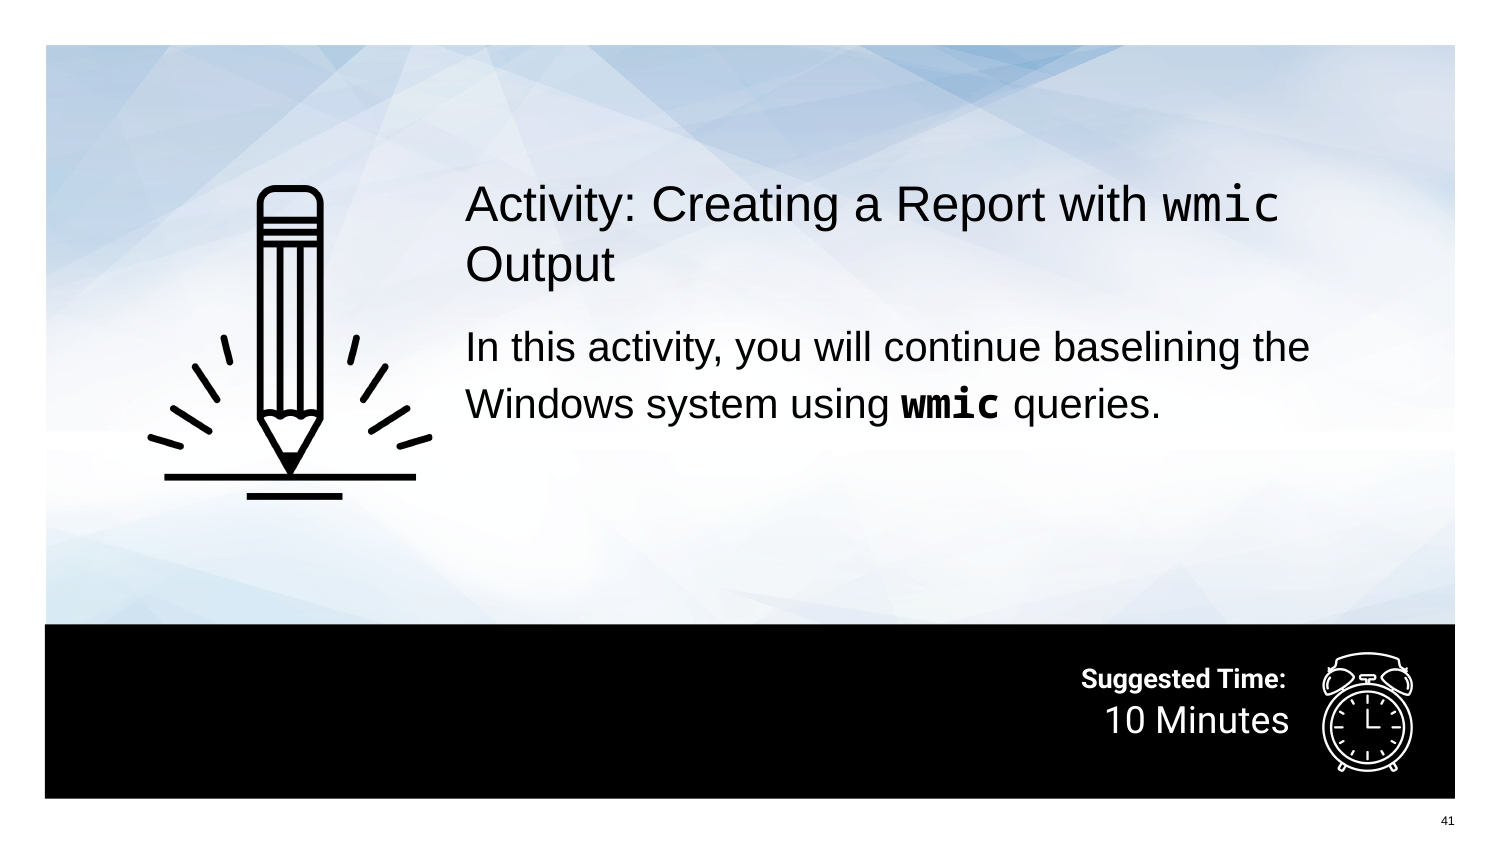

Activity: Creating a Report with wmic Output
In this activity, you will continue baselining the Windows system using wmic queries.

# 10 Minutes
41